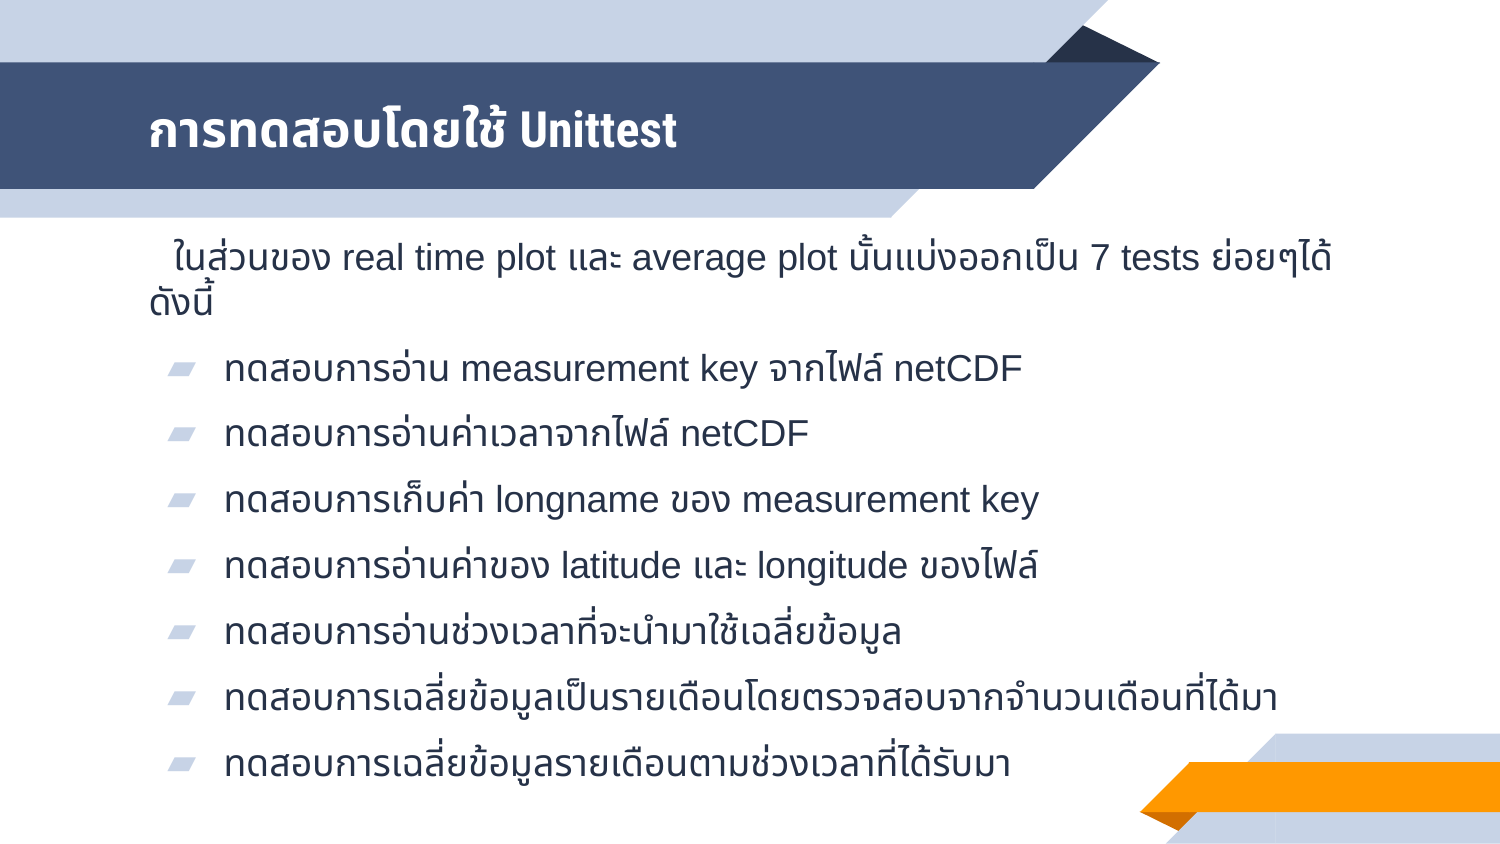

# การทดสอบโดยใช้ Unittest
ในส่วนของ real time plot และ average plot นั้นแบ่งออกเป็น 7 tests ย่อยๆได้ดังนี้
ทดสอบการอ่าน measurement key จากไฟล์ netCDF
ทดสอบการอ่านค่าเวลาจากไฟล์ netCDF
ทดสอบการเก็บค่า longname ของ measurement key
ทดสอบการอ่านค่าของ latitude และ longitude ของไฟล์
ทดสอบการอ่านช่วงเวลาที่จะนำมาใช้เฉลี่ยข้อมูล
ทดสอบการเฉลี่ยข้อมูลเป็นรายเดือนโดยตรวจสอบจากจำนวนเดือนที่ได้มา
ทดสอบการเฉลี่ยข้อมูลรายเดือนตามช่วงเวลาที่ได้รับมา